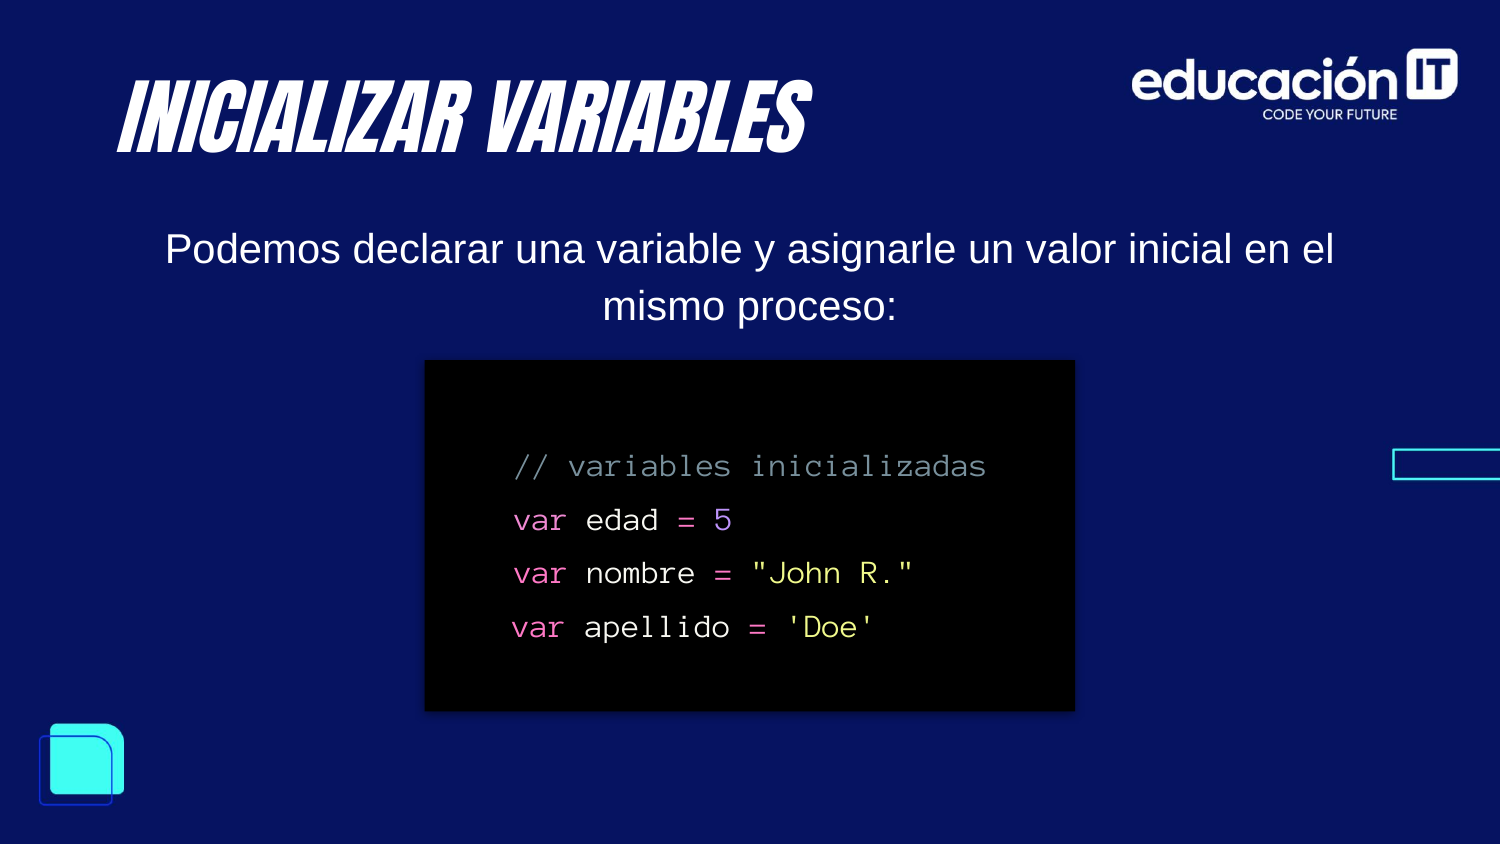

INICIALIZAR VARIABLES
Podemos declarar una variable y asignarle un valor inicial en el mismo proceso:

// variables inicializadas
var edad = 5
var nombre = "John R."
    var apellido = 'Doe'